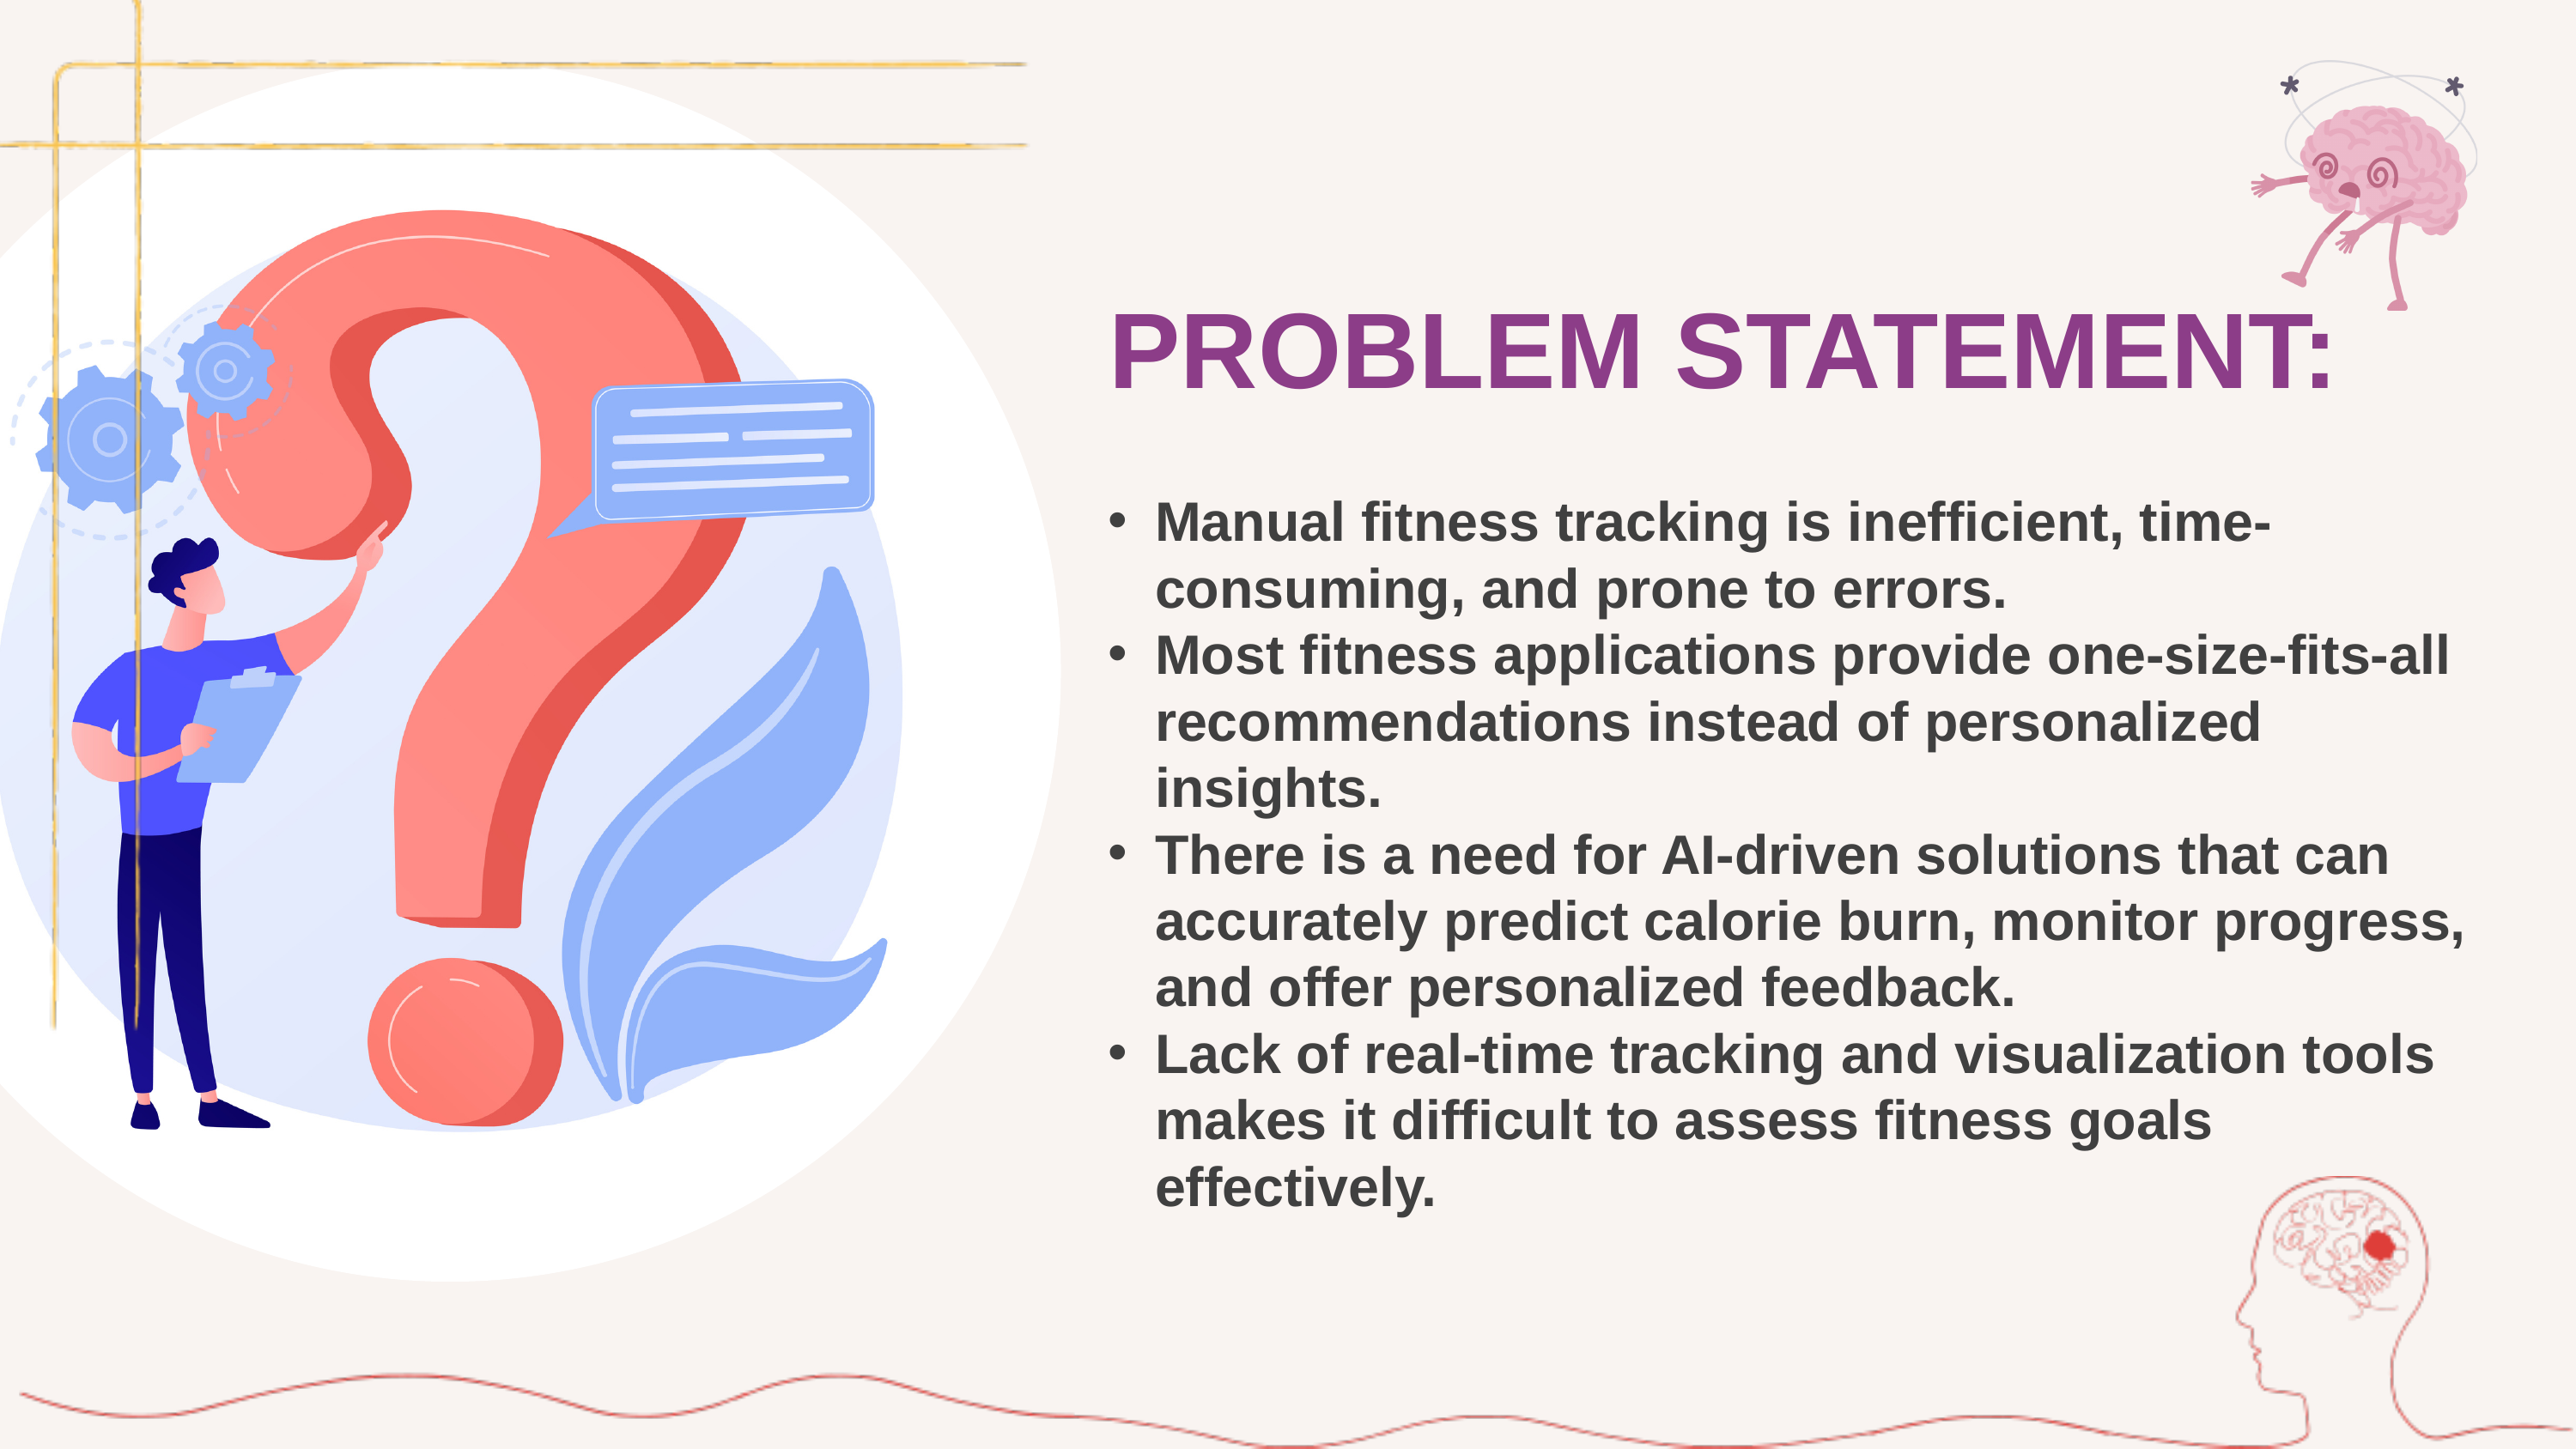

PROBLEM STATEMENT:

Manual fitness tracking is inefficient, time-consuming, and prone to errors.
Most fitness applications provide one-size-fits-all recommendations instead of personalized insights.
There is a need for AI-driven solutions that can accurately predict calorie burn, monitor progress, and offer personalized feedback.
Lack of real-time tracking and visualization tools makes it difficult to assess fitness goals effectively.